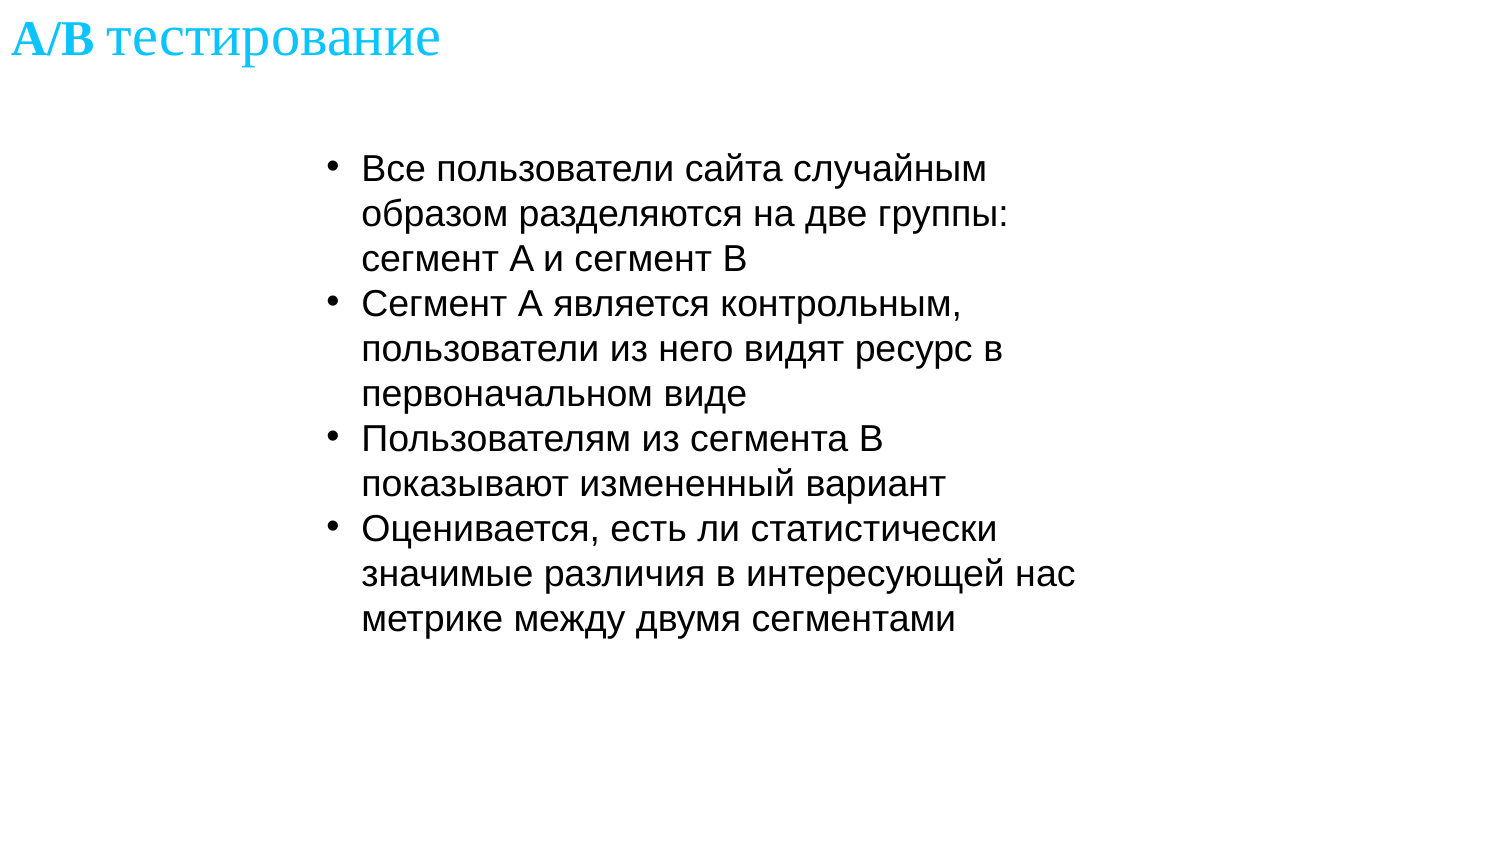

# A/B тестирование
Все пользователи сайта случайным образом разделяются на две группы:  сегмент A и сегмент B
Сегмент A является контрольным, пользователи из него видят ресурс в первоначальном виде
Пользователям из сегмента B показывают измененный вариант
Оценивается, есть ли статистически значимые различия в интересующей нас метрике между двумя сегментами